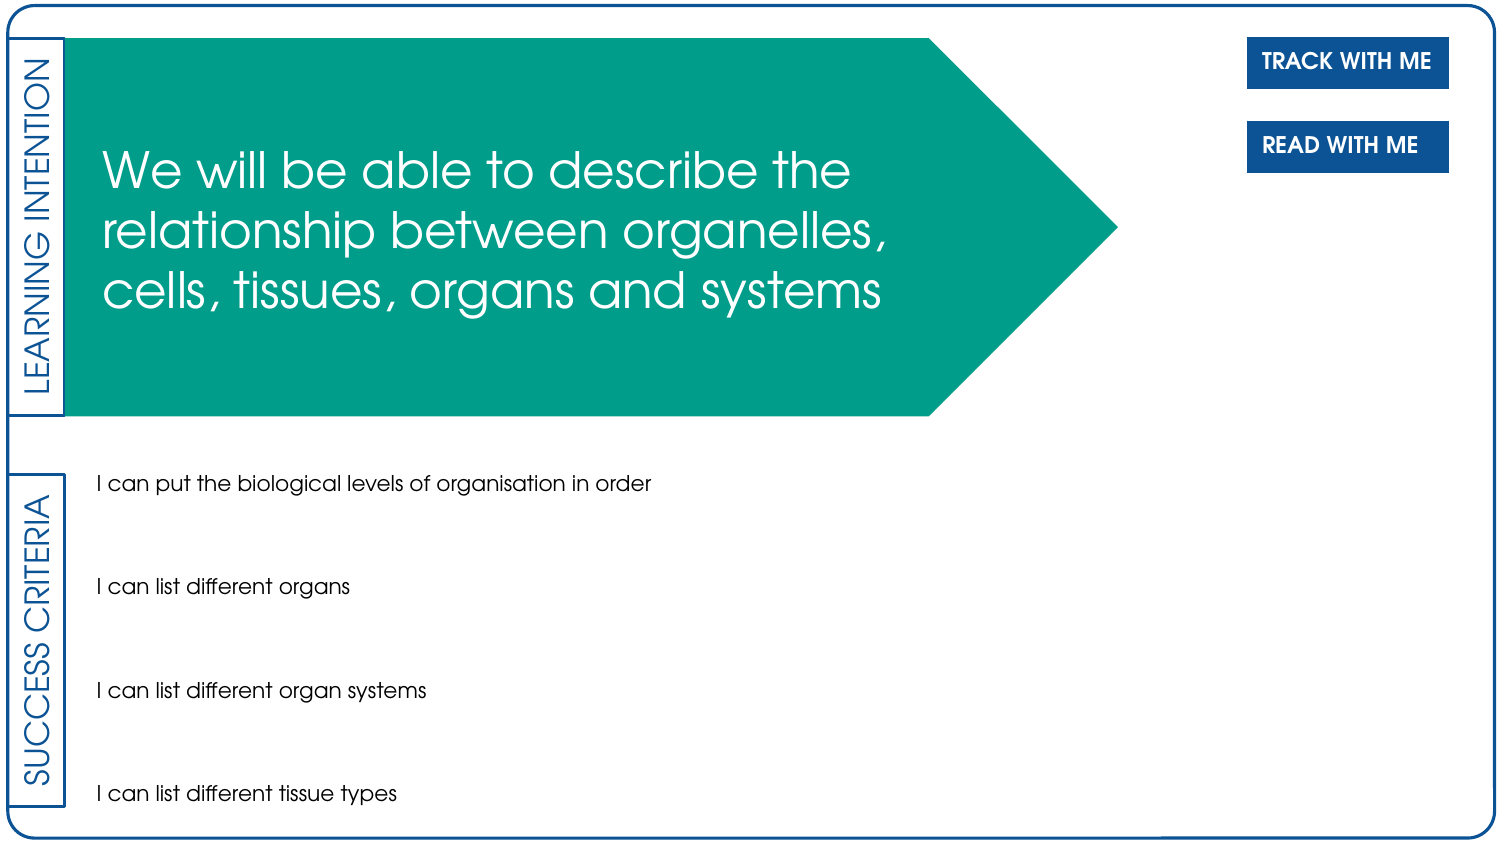

| TRACK WITH ME |
| --- |
# We will be able to describe the relationship between organelles, cells, tissues, organs and systems
| READ WITH ME |
| --- |
I can put the biological levels of organisation in order

I can list different organs

I can list different organ systems

I can list different tissue types